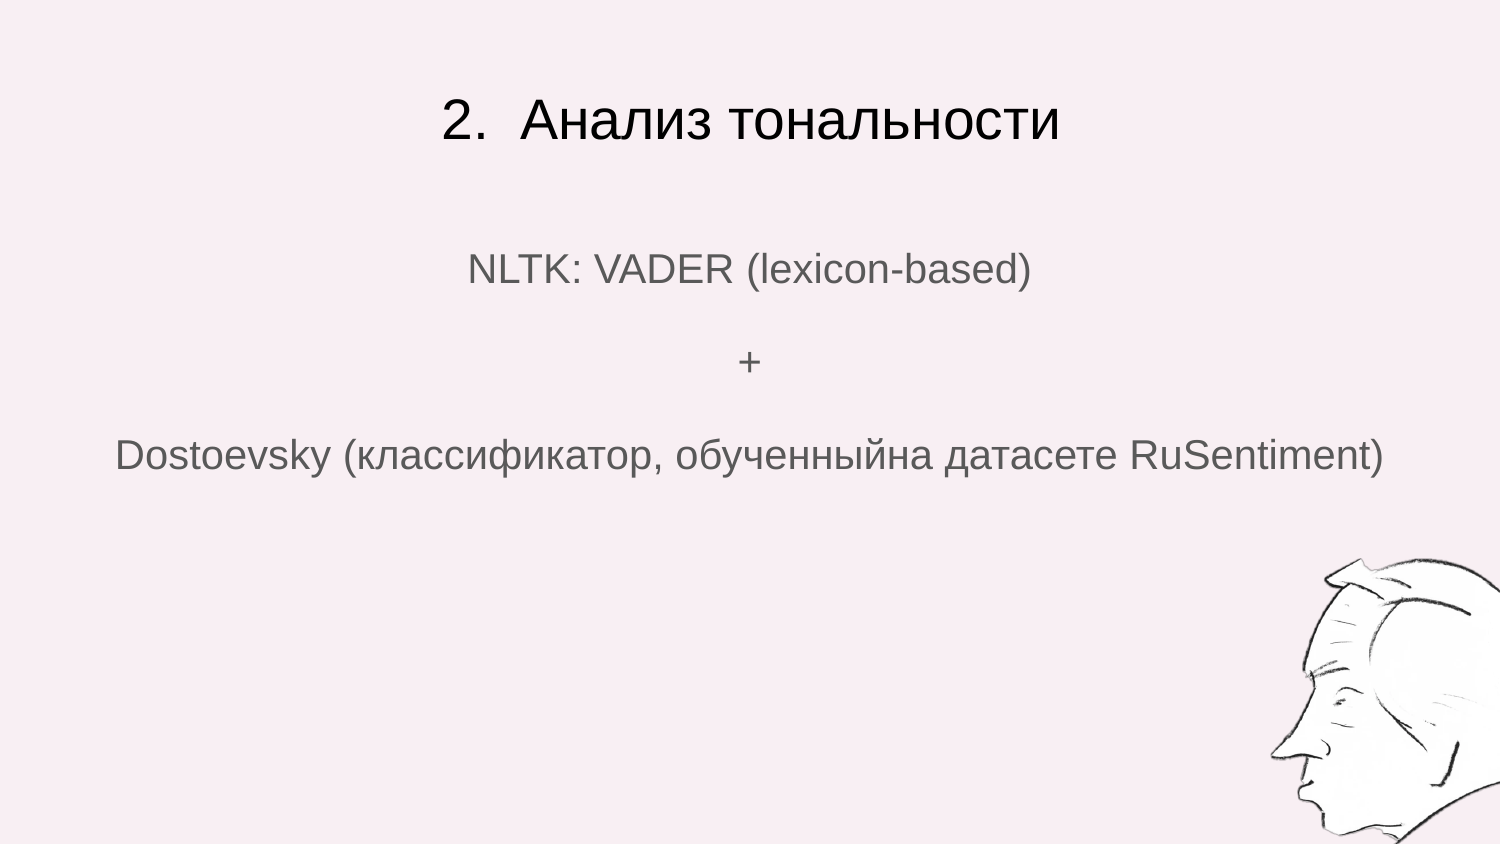

# Анализ тональности
NLTK: VADER (lexicon-based)

+

Dostoevsky (классификатор, обученныйна датасете RuSentiment)